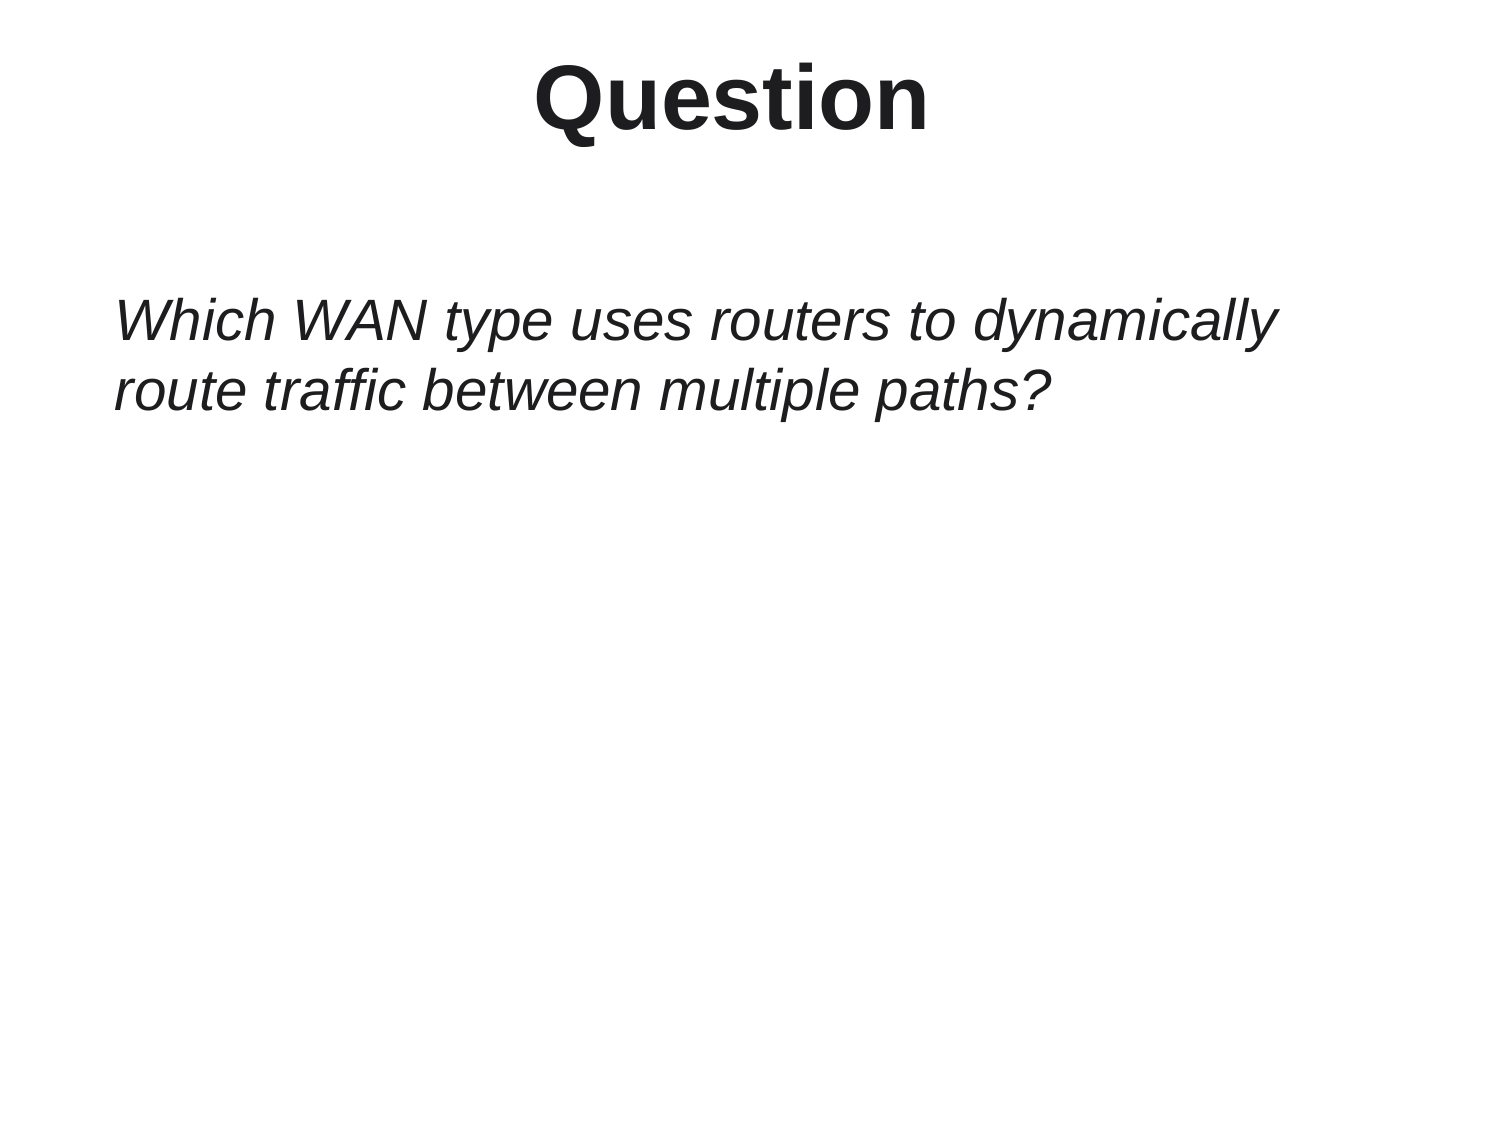

# Question
Which WAN type uses routers to dynamically route traffic between multiple paths?